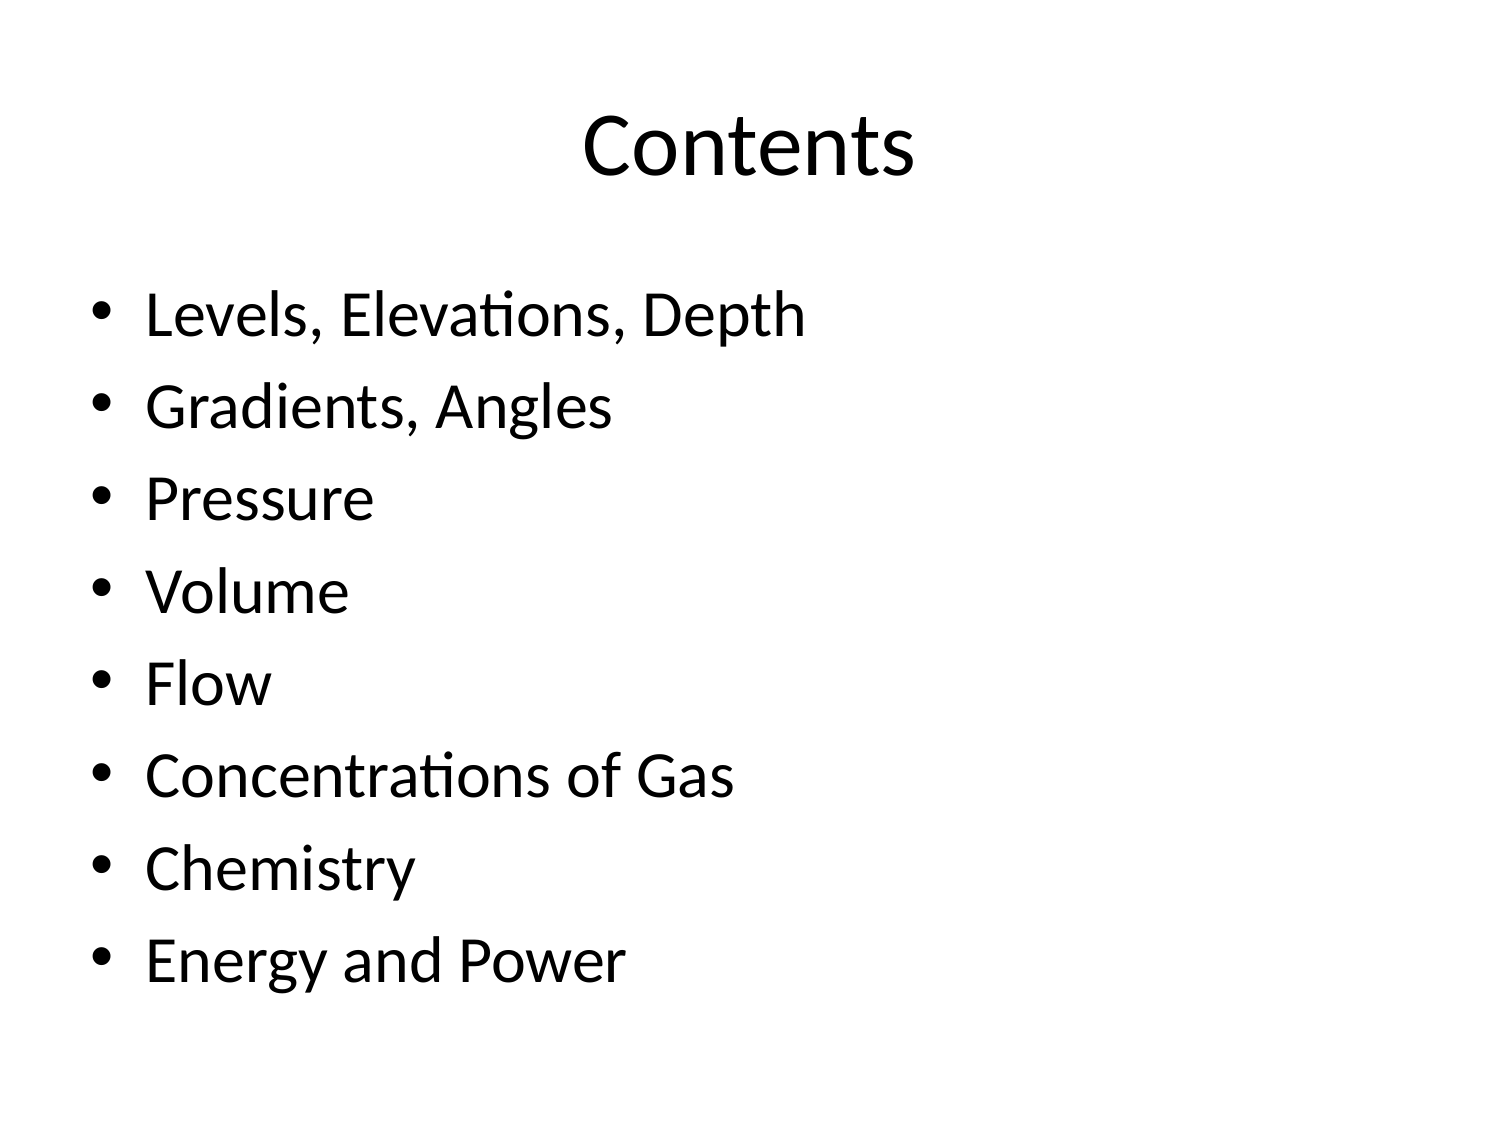

# Contents
Levels, Elevations, Depth
Gradients, Angles
Pressure
Volume
Flow
Concentrations of Gas
Chemistry
Energy and Power